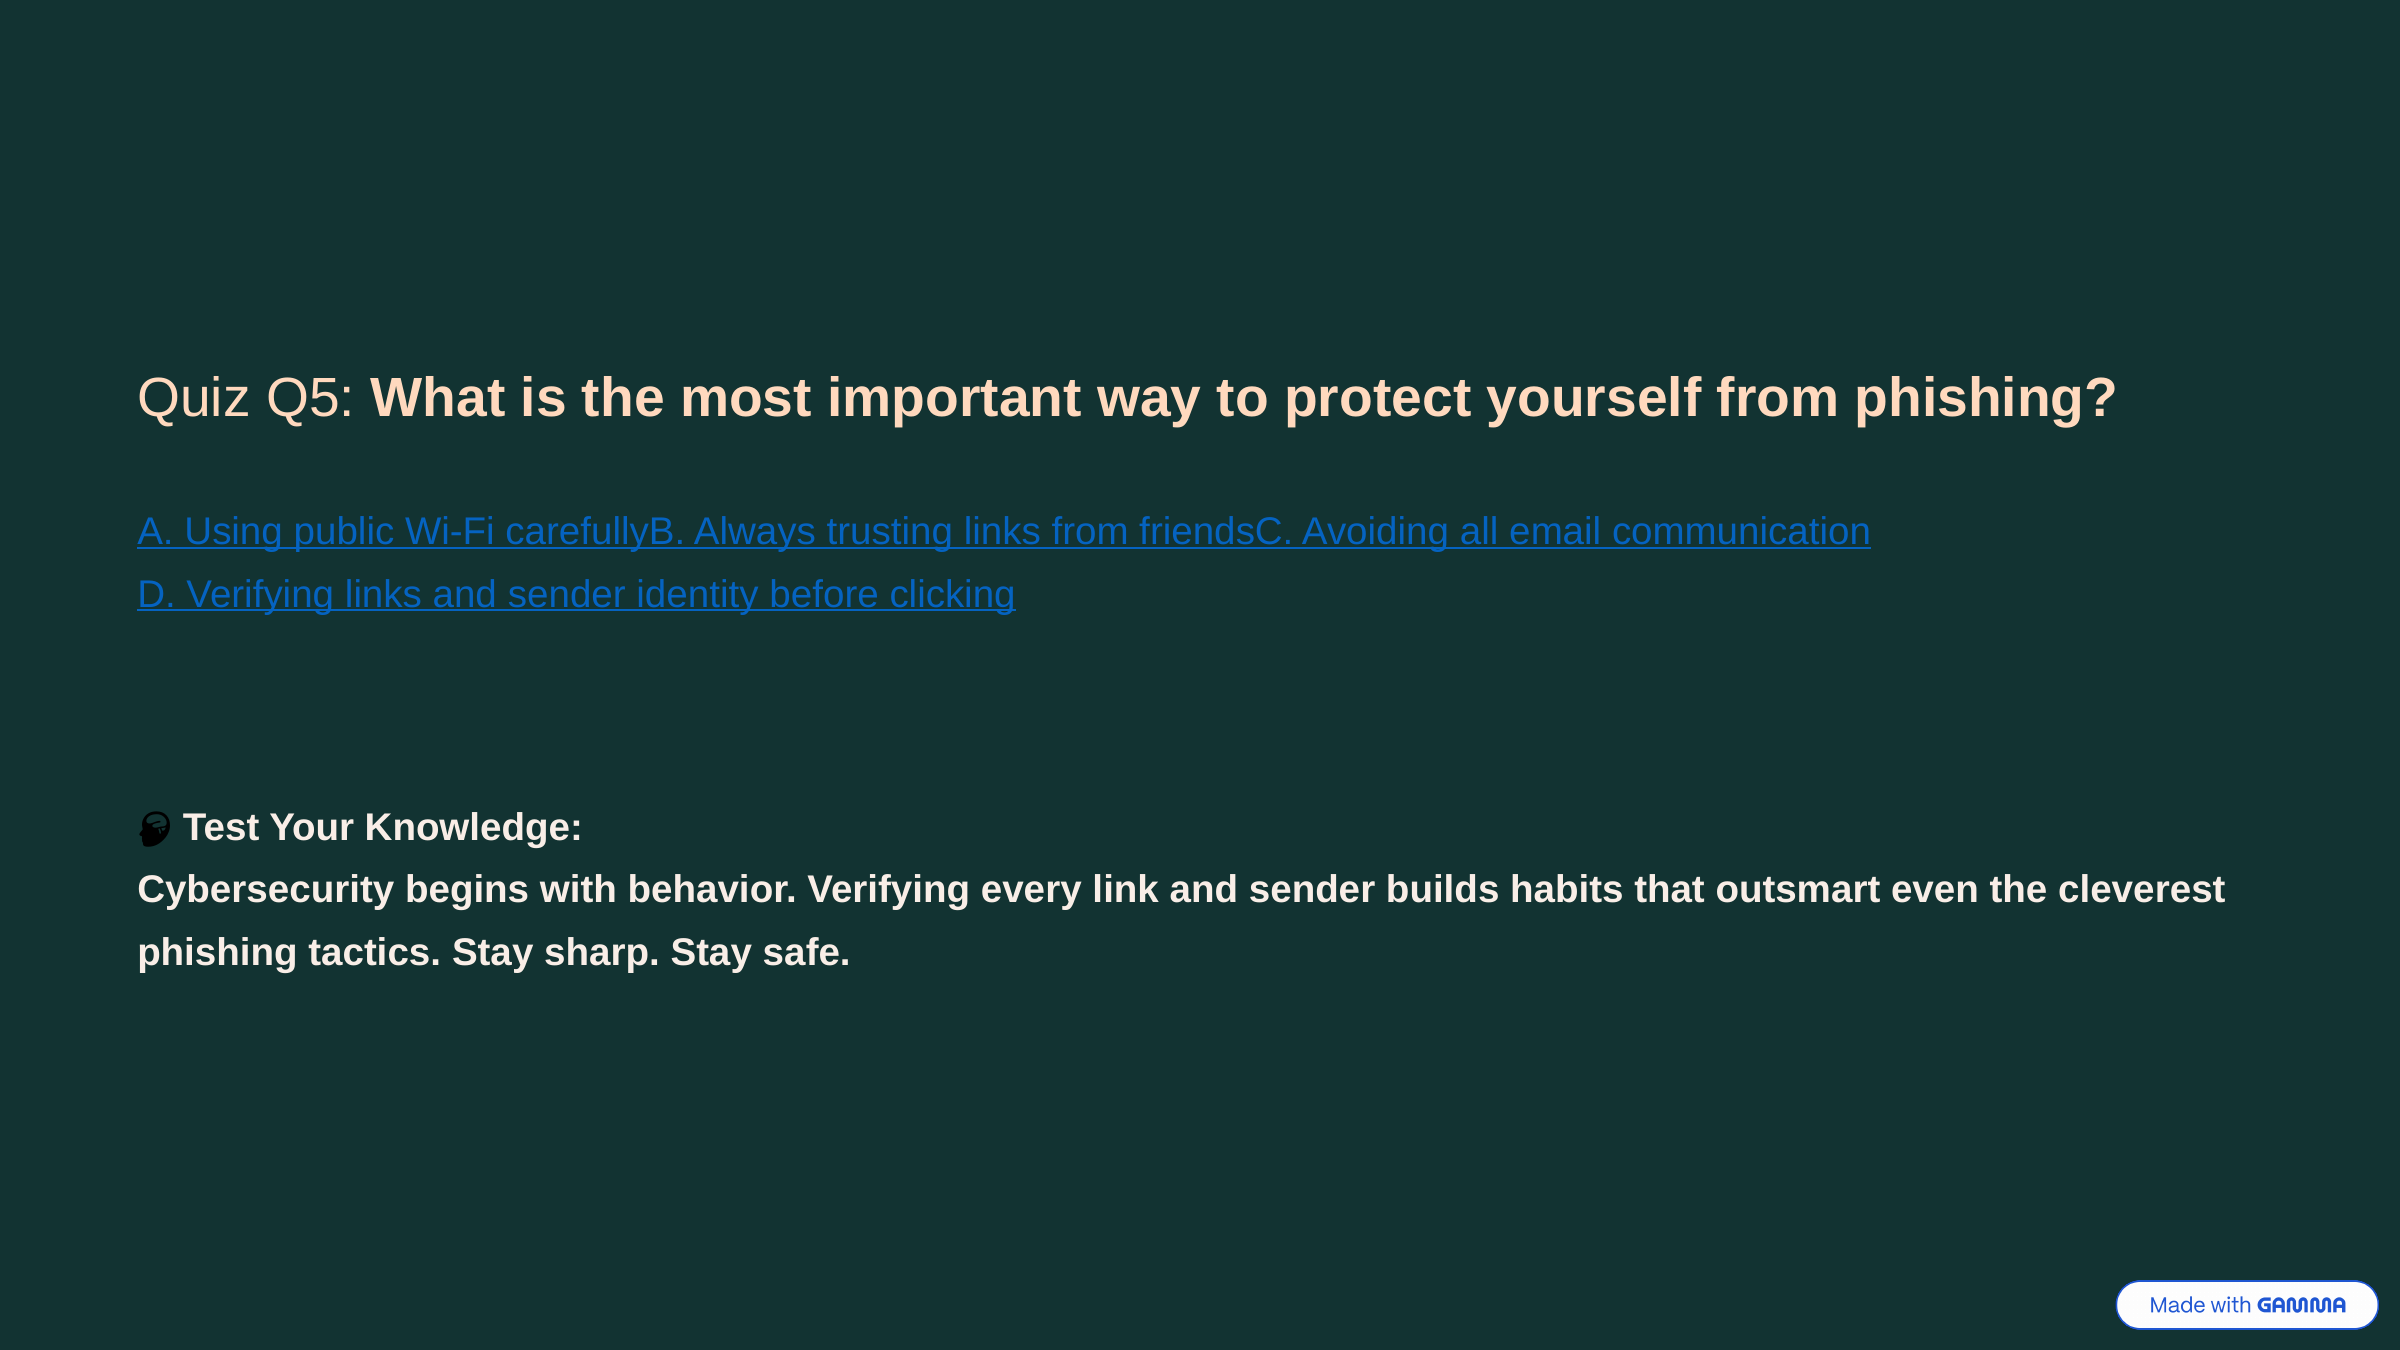

Quiz Q5: What is the most important way to protect yourself from phishing?
A. Using public Wi-Fi carefully
B. Always trusting links from friends
C. Avoiding all email communication
D. Verifying links and sender identity before clicking
🧠 Test Your Knowledge:
Cybersecurity begins with behavior. Verifying every link and sender builds habits that outsmart even the cleverest phishing tactics. Stay sharp. Stay safe.